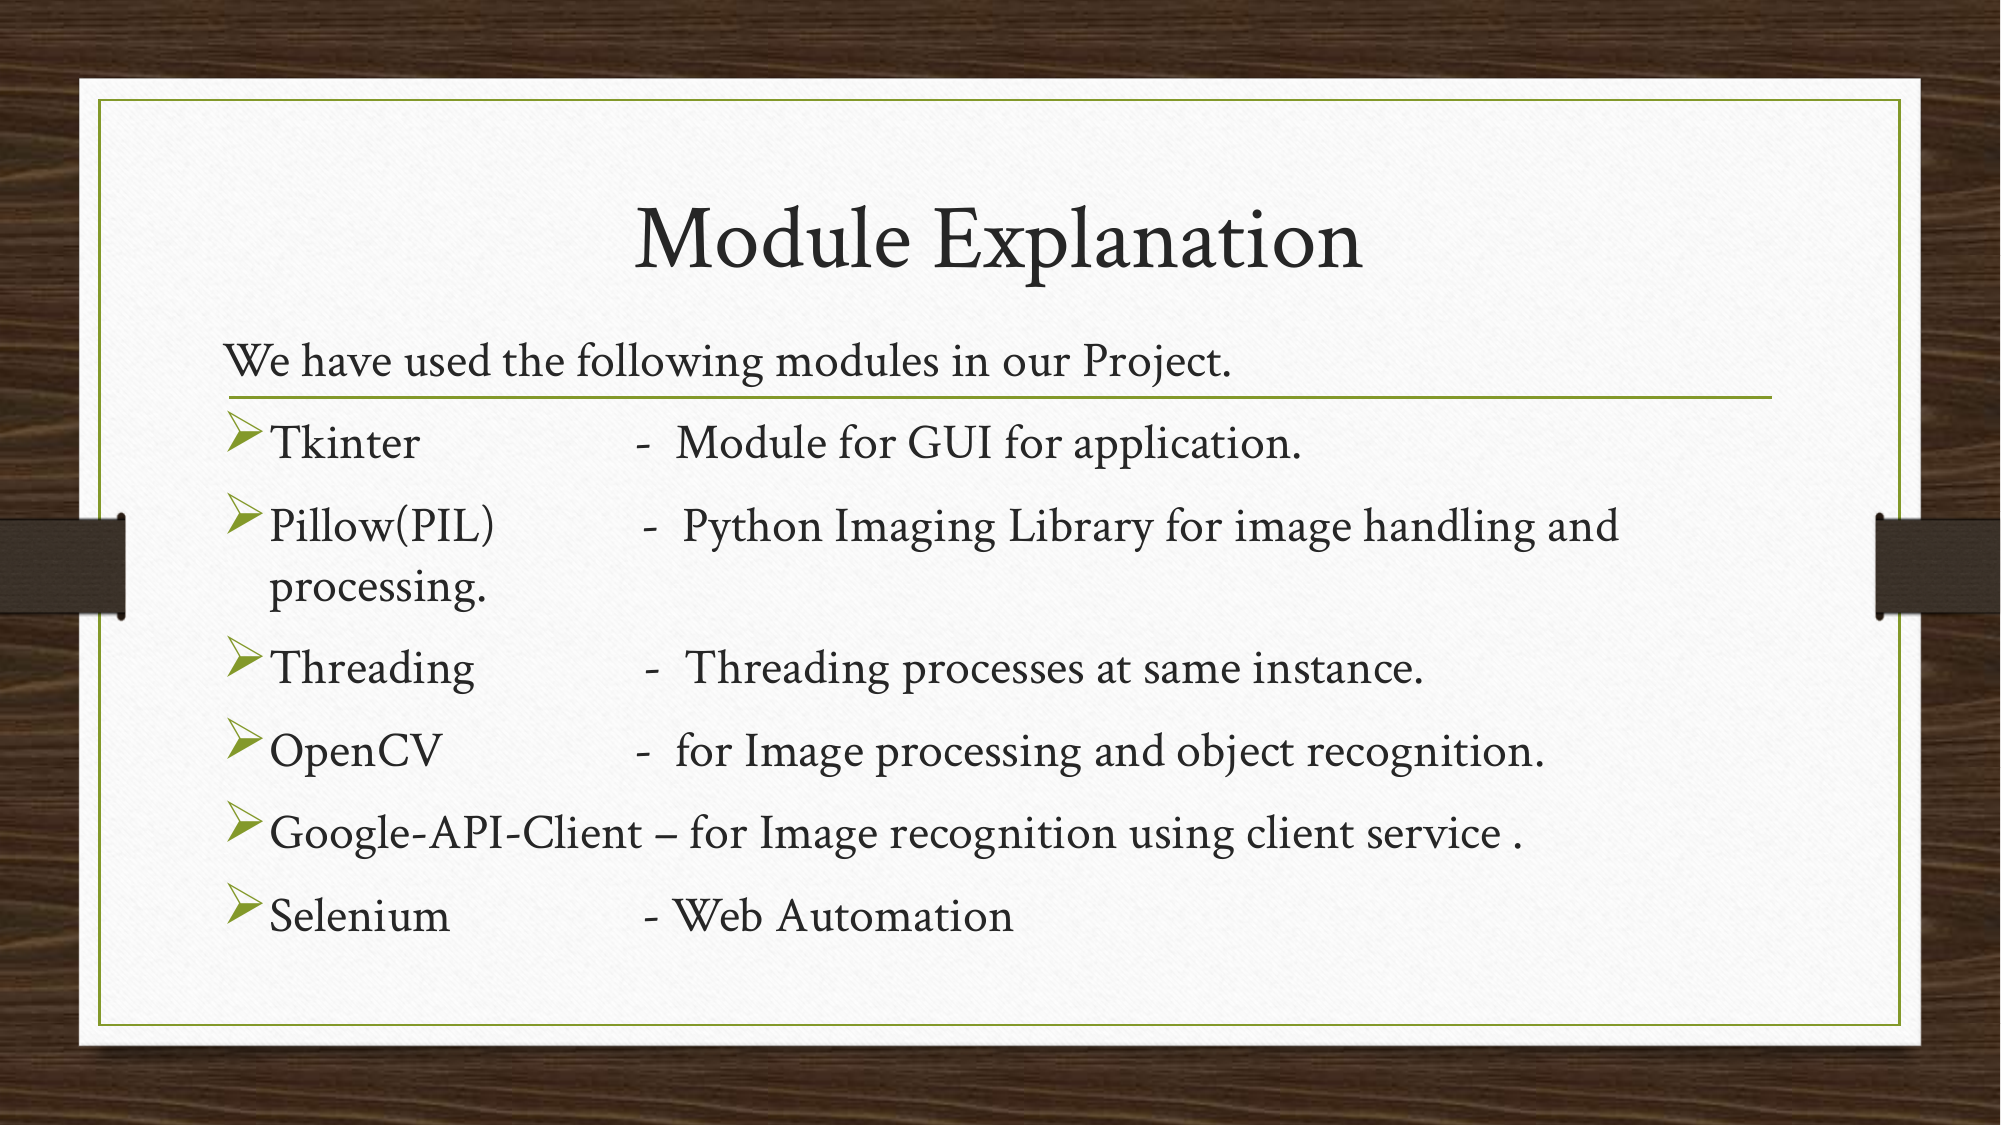

# Module Explanation
We have used the following modules in our Project.
Tkinter                   -  Module for GUI for application.
Pillow(PIL)             -  Python Imaging Library for image handling and processing.
Threading               -  Threading processes at same instance.
OpenCV                 -  for Image processing and object recognition.
Google-API-Client – for Image recognition using client service .
Selenium                 - Web Automation